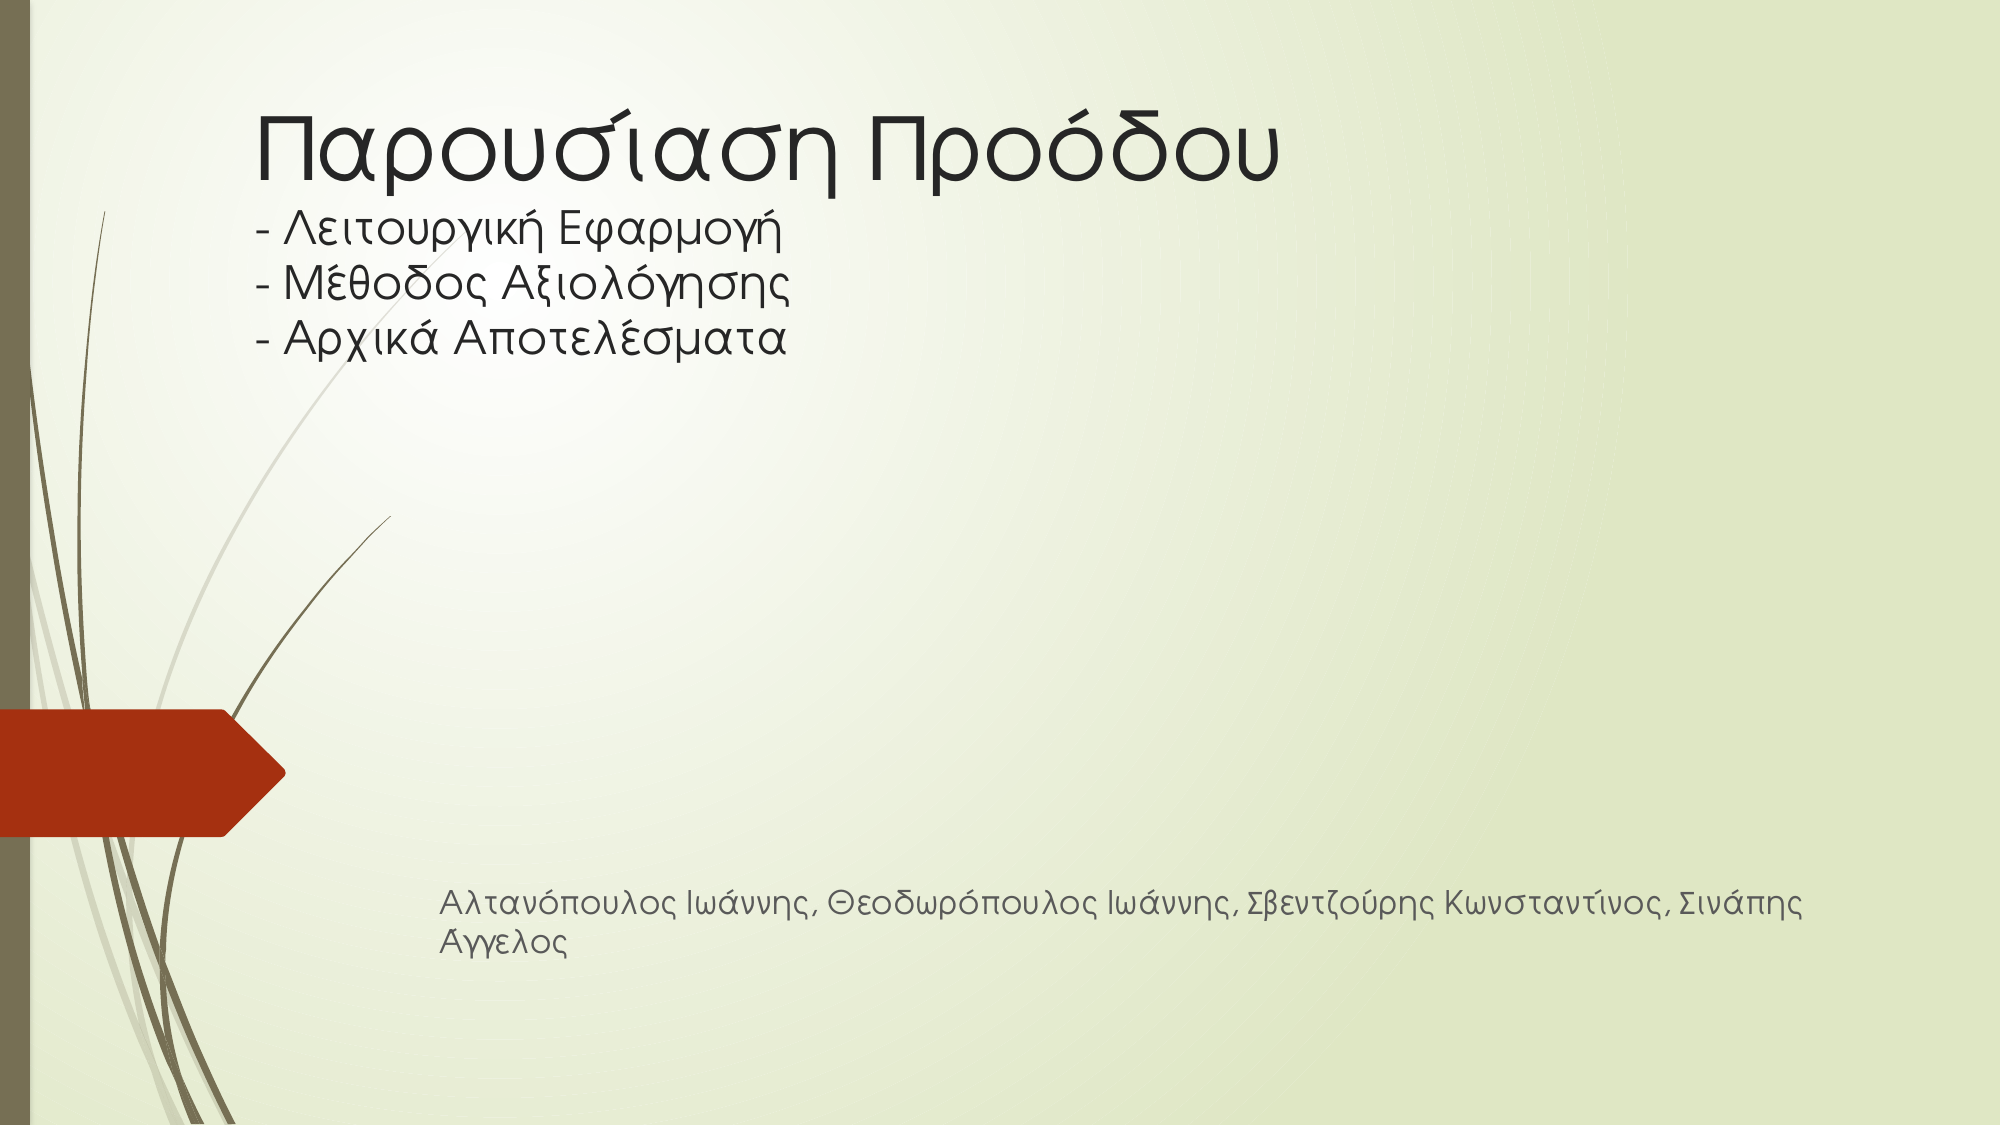

# Παρουσίαση Προόδου - Λειτουργική Εφαρμογή - Μέθοδος Αξιολόγησης - Αρχικά Αποτελέσματα
Αλτανόπουλος Ιωάννης, Θεοδωρόπουλος Ιωάννης, Σβεντζούρης Κωνσταντίνος, Σινάπης Άγγελος